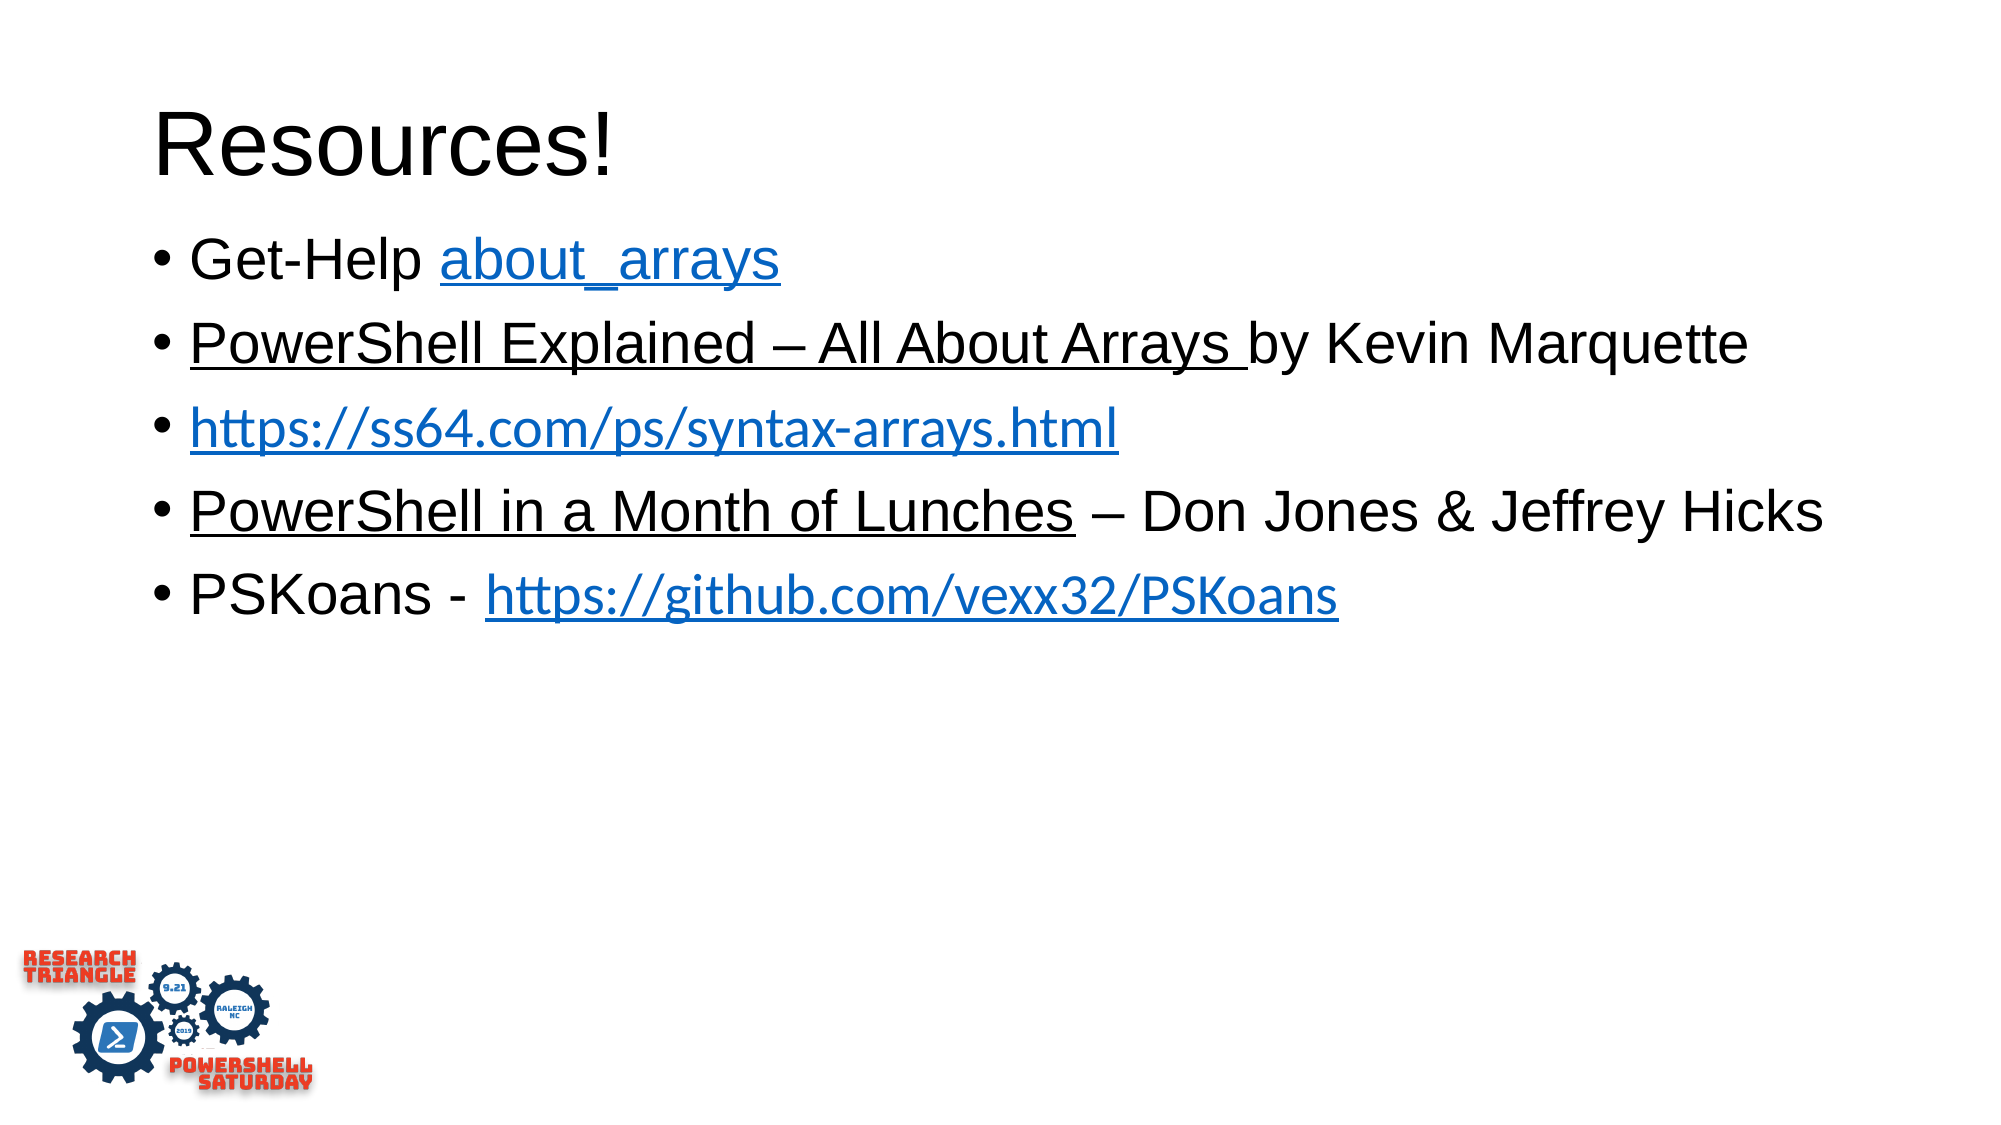

# Resources!
Get-Help about_arrays
PowerShell Explained – All About Arrays by Kevin Marquette
https://ss64.com/ps/syntax-arrays.html
PowerShell in a Month of Lunches – Don Jones & Jeffrey Hicks
PSKoans - https://github.com/vexx32/PSKoans